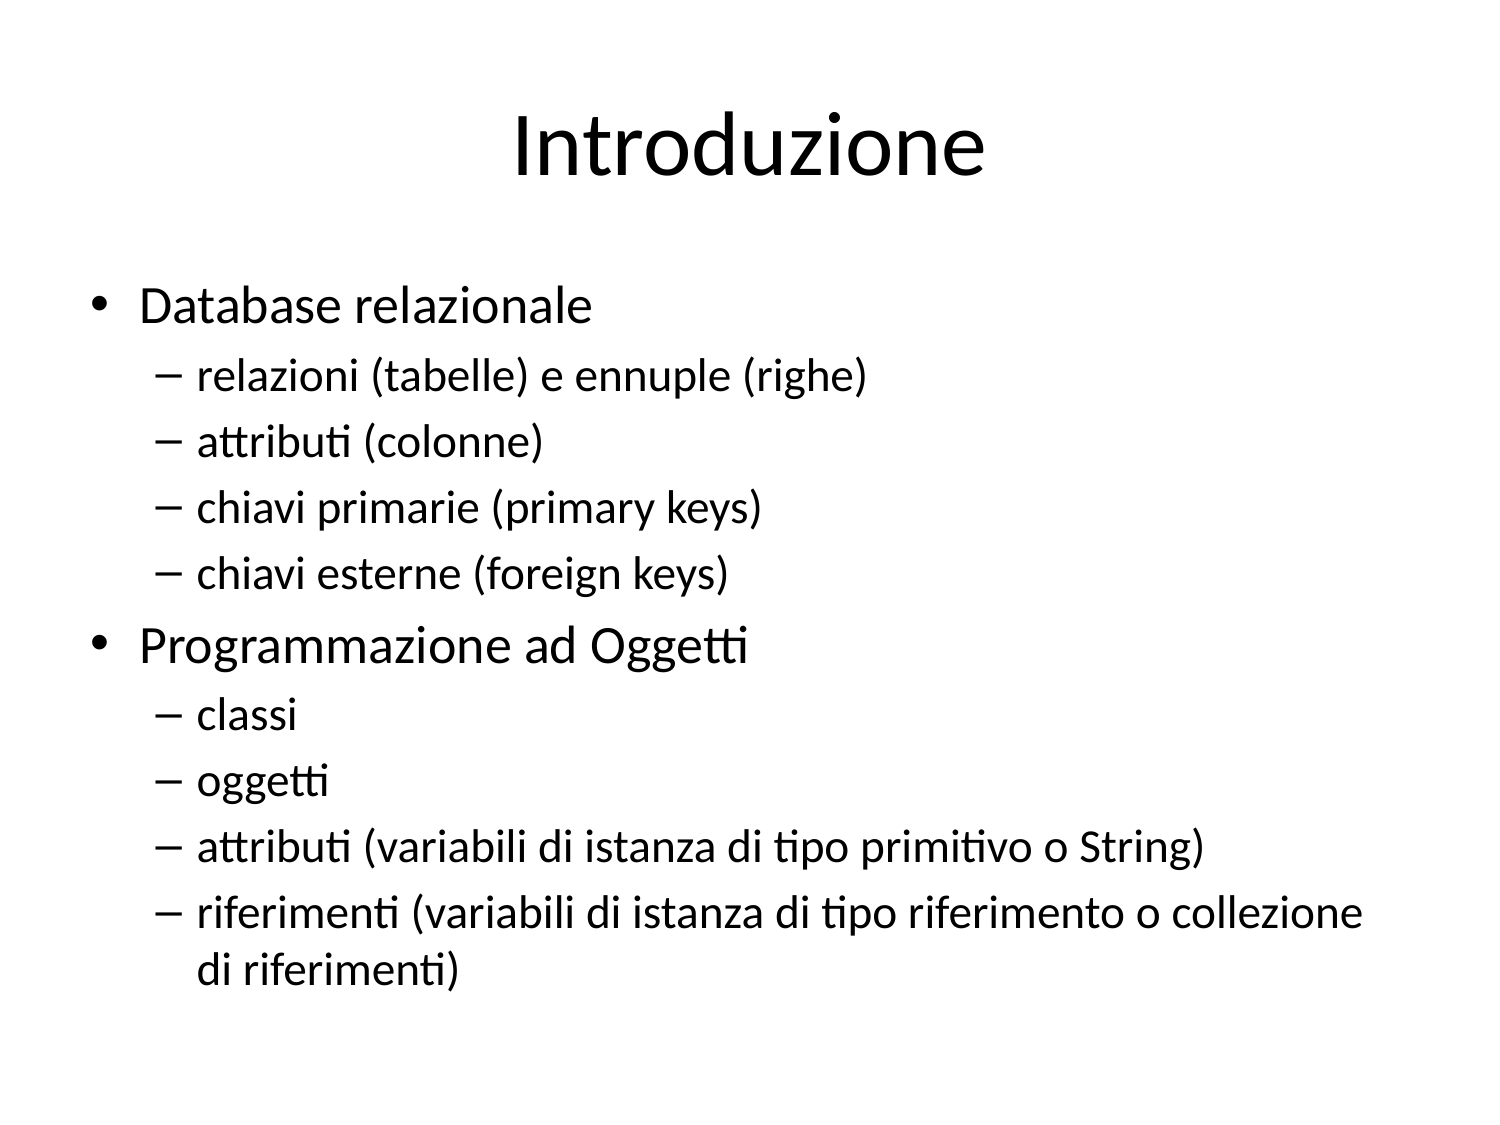

# Introduzione
Database relazionale
relazioni (tabelle) e ennuple (righe)
attributi (colonne)
chiavi primarie (primary keys)
chiavi esterne (foreign keys)
Programmazione ad Oggetti
classi
oggetti
attributi (variabili di istanza di tipo primitivo o String)
riferimenti (variabili di istanza di tipo riferimento o collezione di riferimenti)